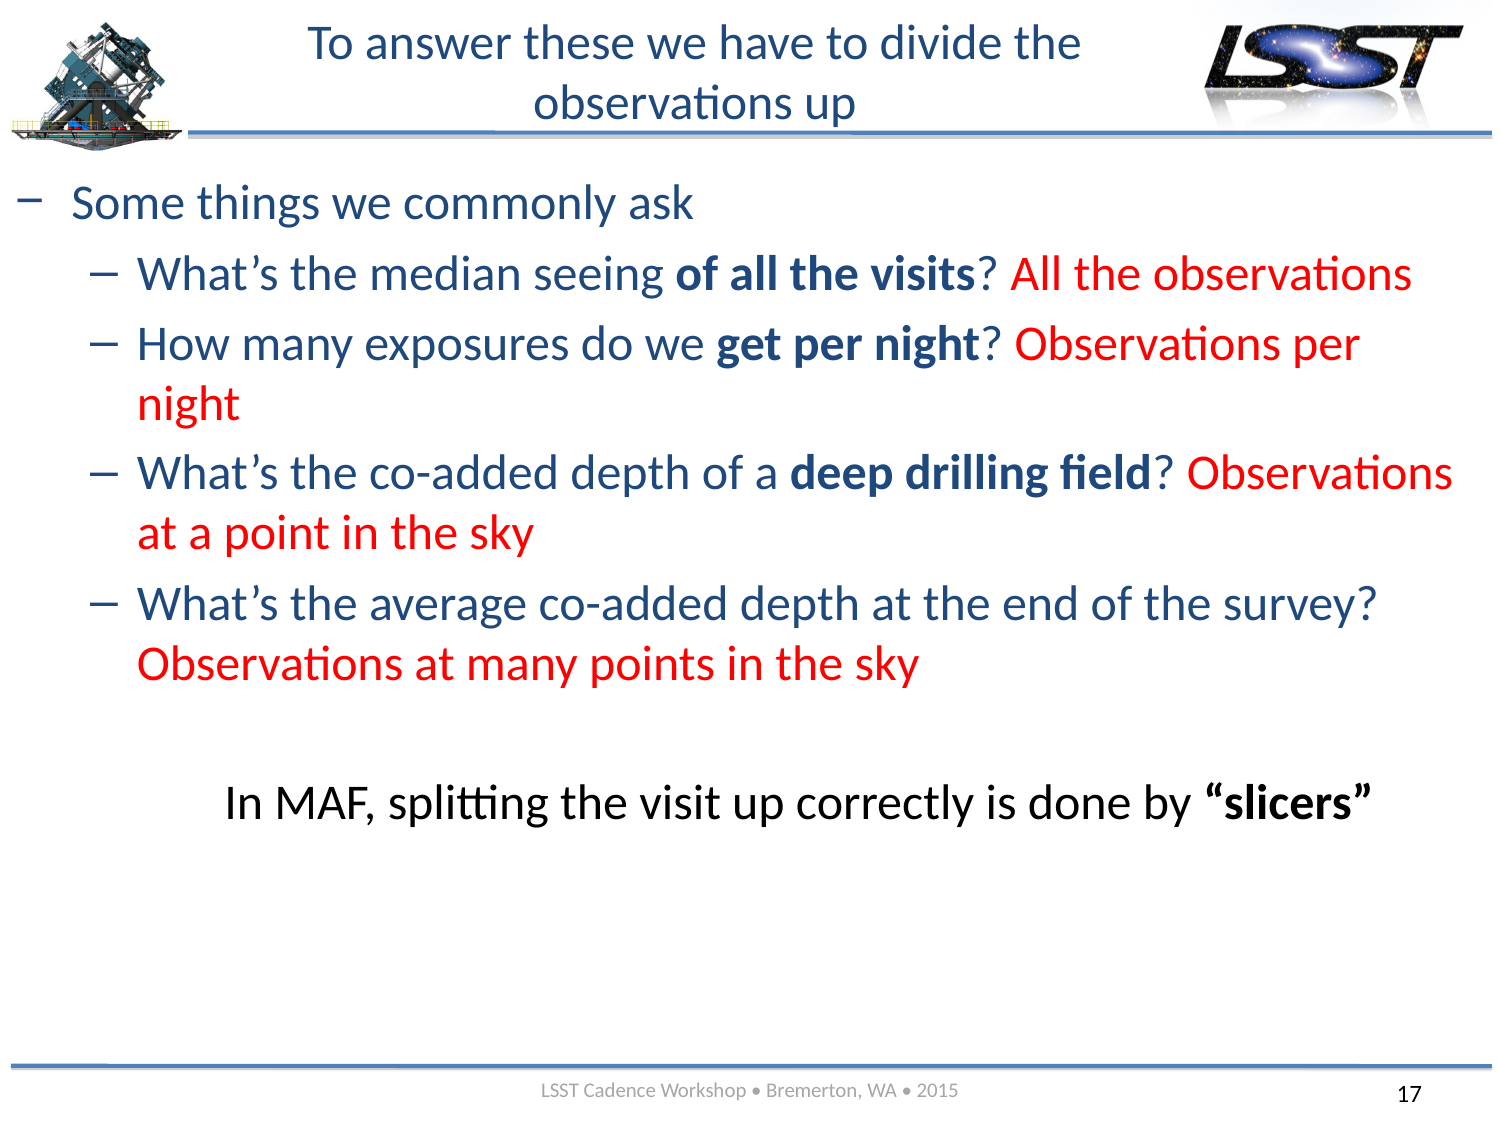

# To answer these we have to divide the observations up
Some things we commonly ask
What’s the median seeing of all the visits? All the observations
How many exposures do we get per night? Observations per night
What’s the co-added depth of a deep drilling field? Observations at a point in the sky
What’s the average co-added depth at the end of the survey? Observations at many points in the sky

In MAF, splitting the visit up correctly is done by “slicers”